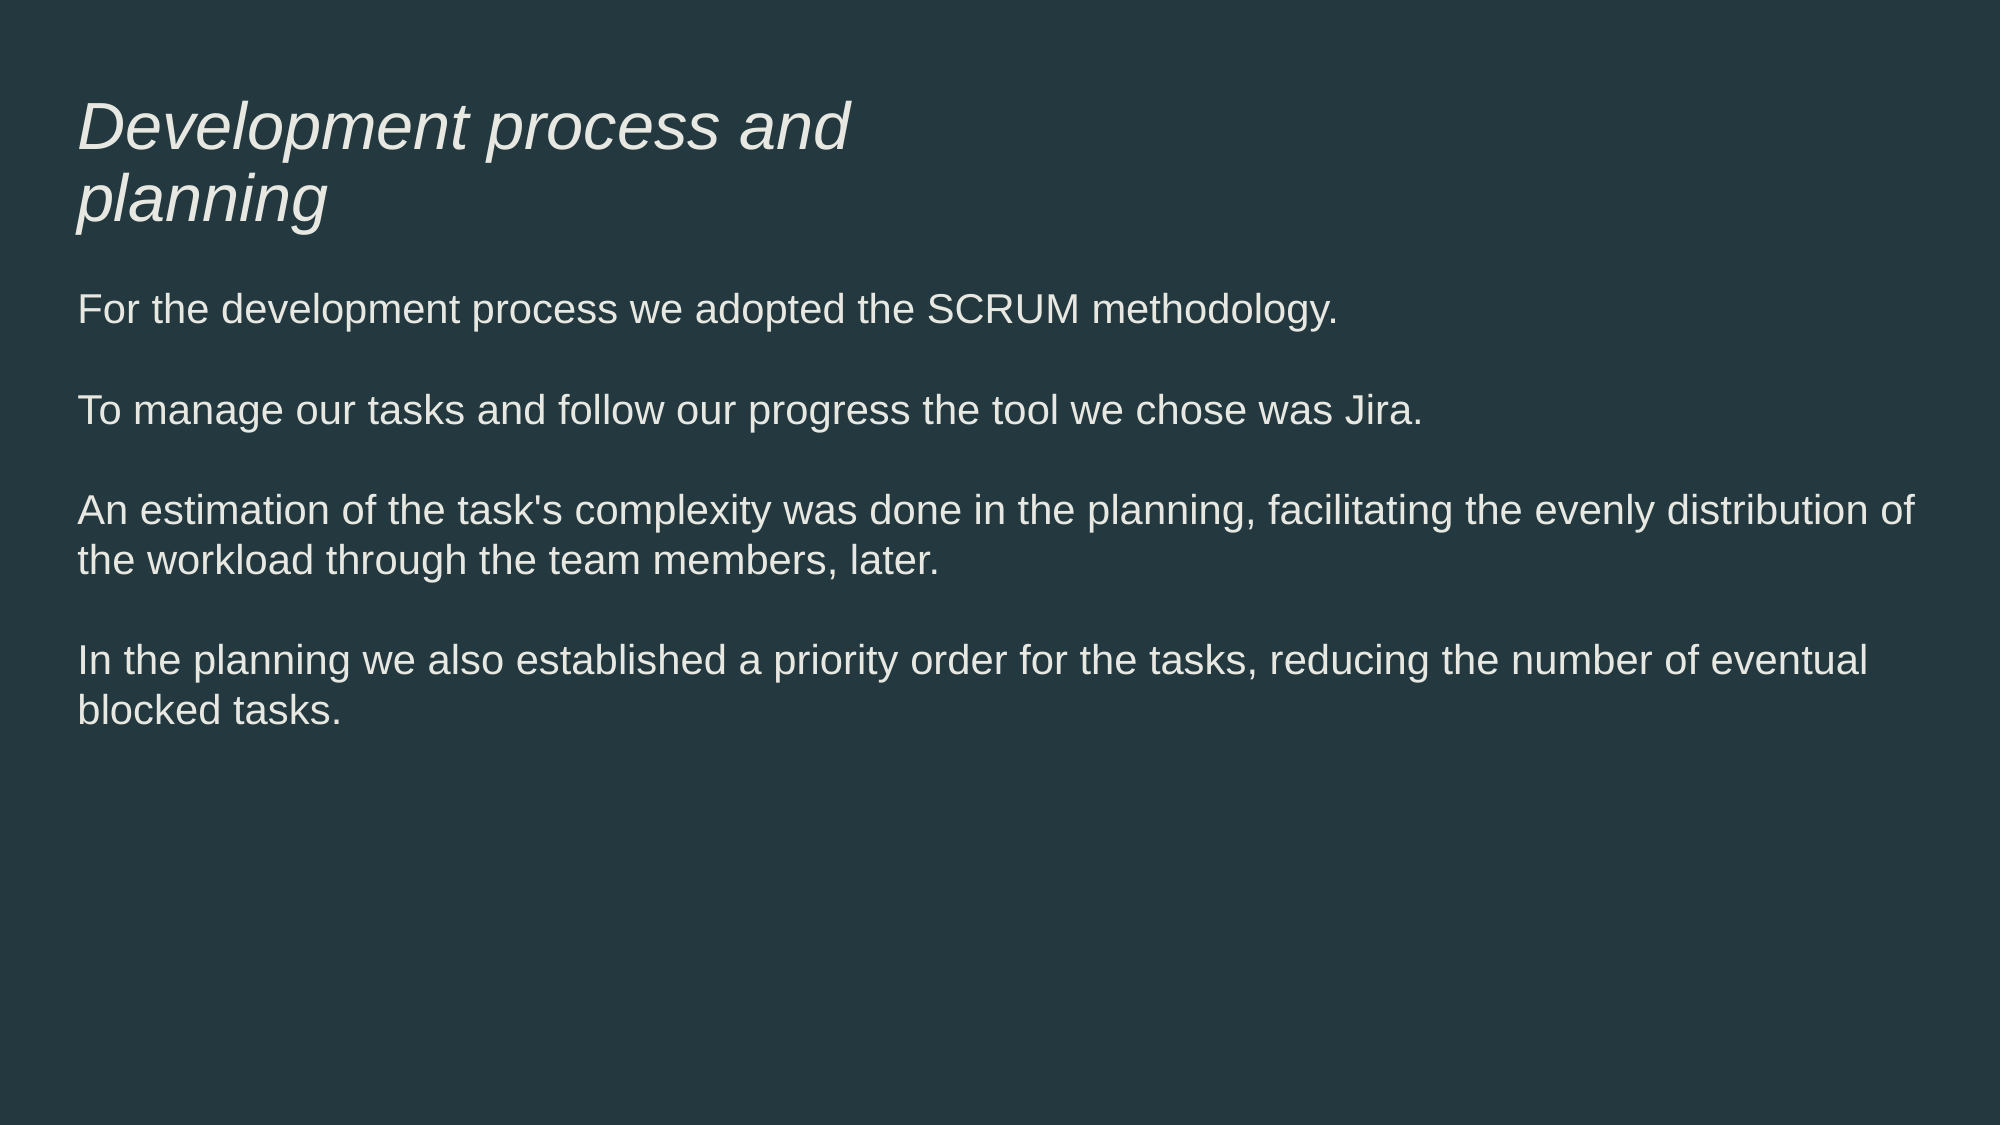

Development process and planning
For the development process we adopted the SCRUM methodology.
To manage our tasks and follow our progress the tool we chose was Jira.
An estimation of the task's complexity was done in the planning, facilitating the evenly distribution of the workload through the team members, later.
In the planning we also established a priority order for the tasks, reducing the number of eventual blocked tasks.